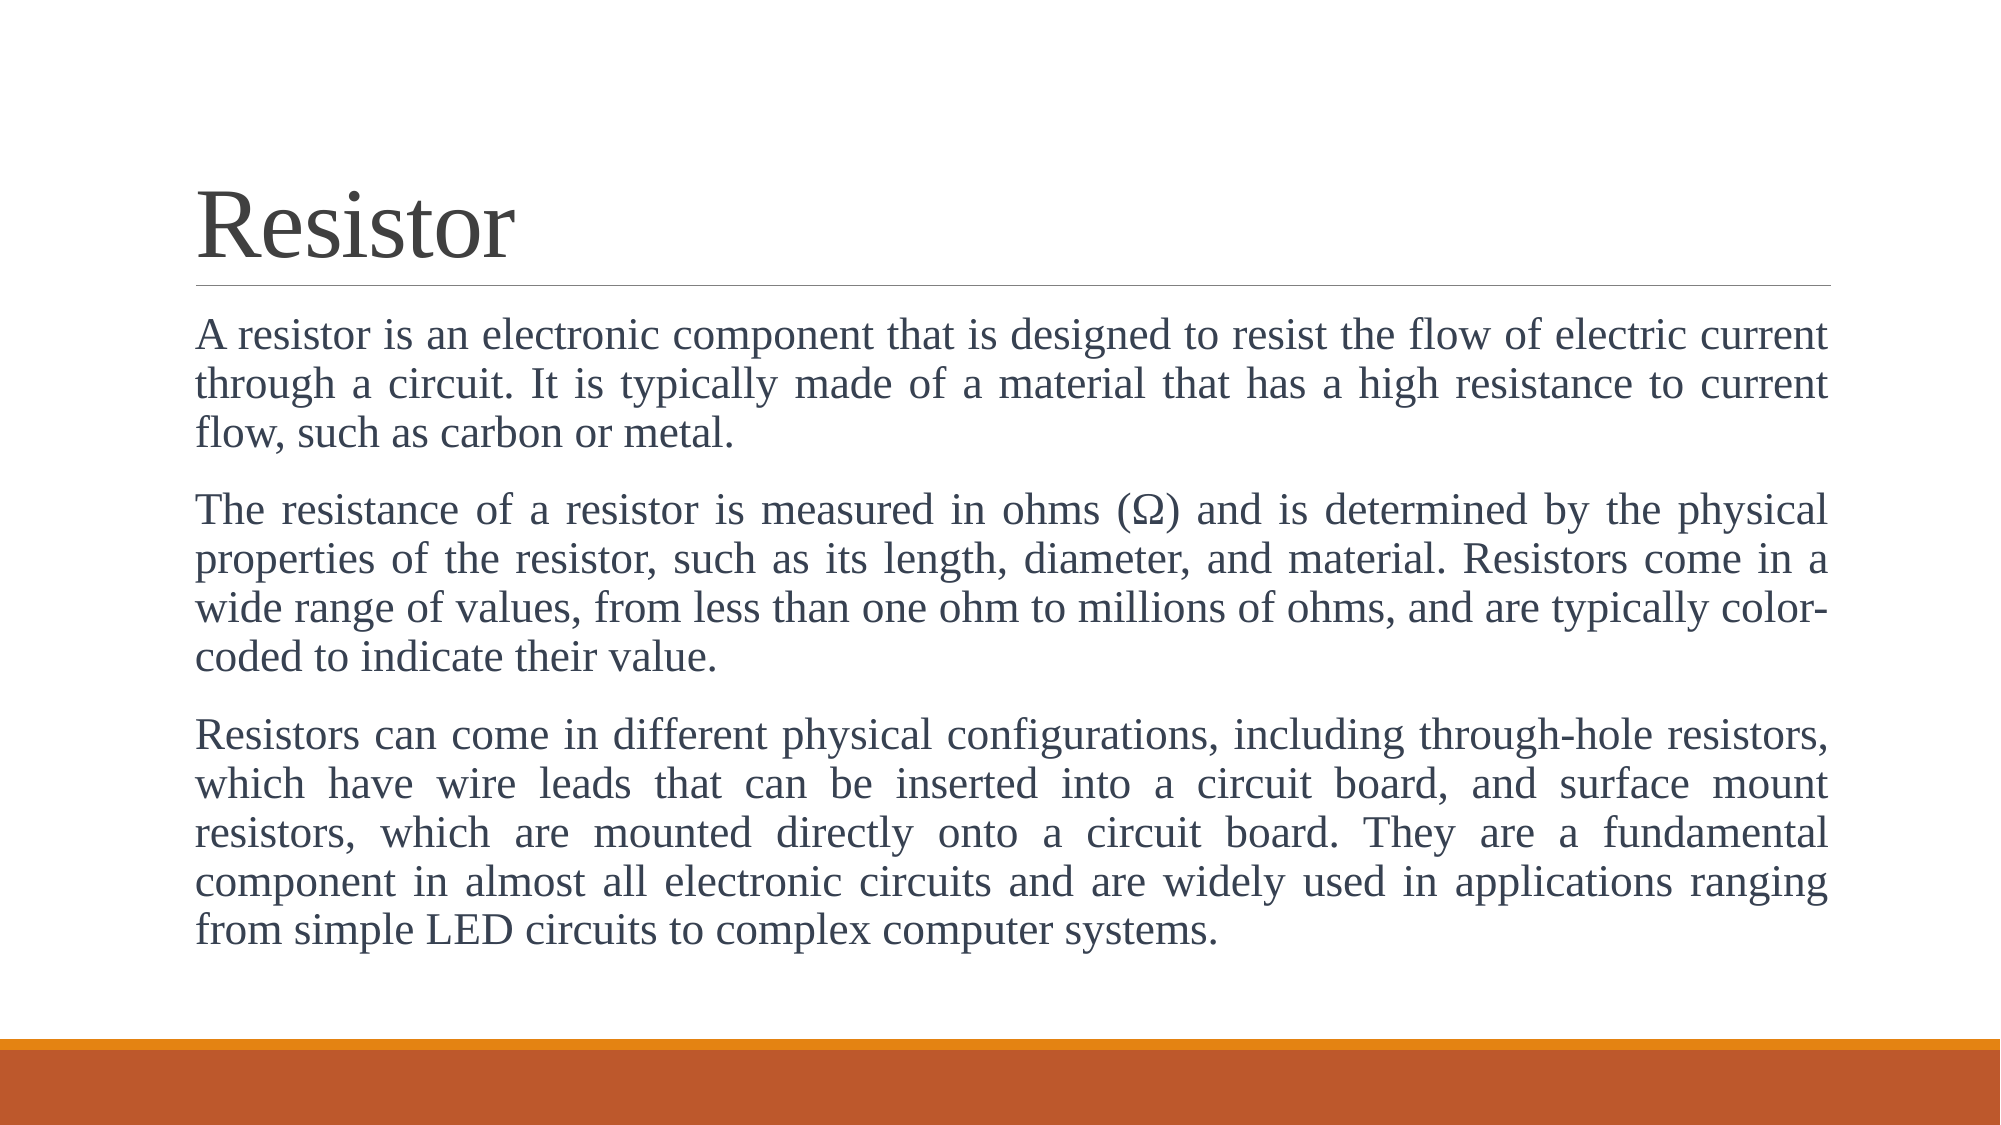

# Resistor
A resistor is an electronic component that is designed to resist the flow of electric current through a circuit. It is typically made of a material that has a high resistance to current flow, such as carbon or metal.
The resistance of a resistor is measured in ohms (Ω) and is determined by the physical properties of the resistor, such as its length, diameter, and material. Resistors come in a wide range of values, from less than one ohm to millions of ohms, and are typically color-coded to indicate their value.
Resistors can come in different physical configurations, including through-hole resistors, which have wire leads that can be inserted into a circuit board, and surface mount resistors, which are mounted directly onto a circuit board. They are a fundamental component in almost all electronic circuits and are widely used in applications ranging from simple LED circuits to complex computer systems.